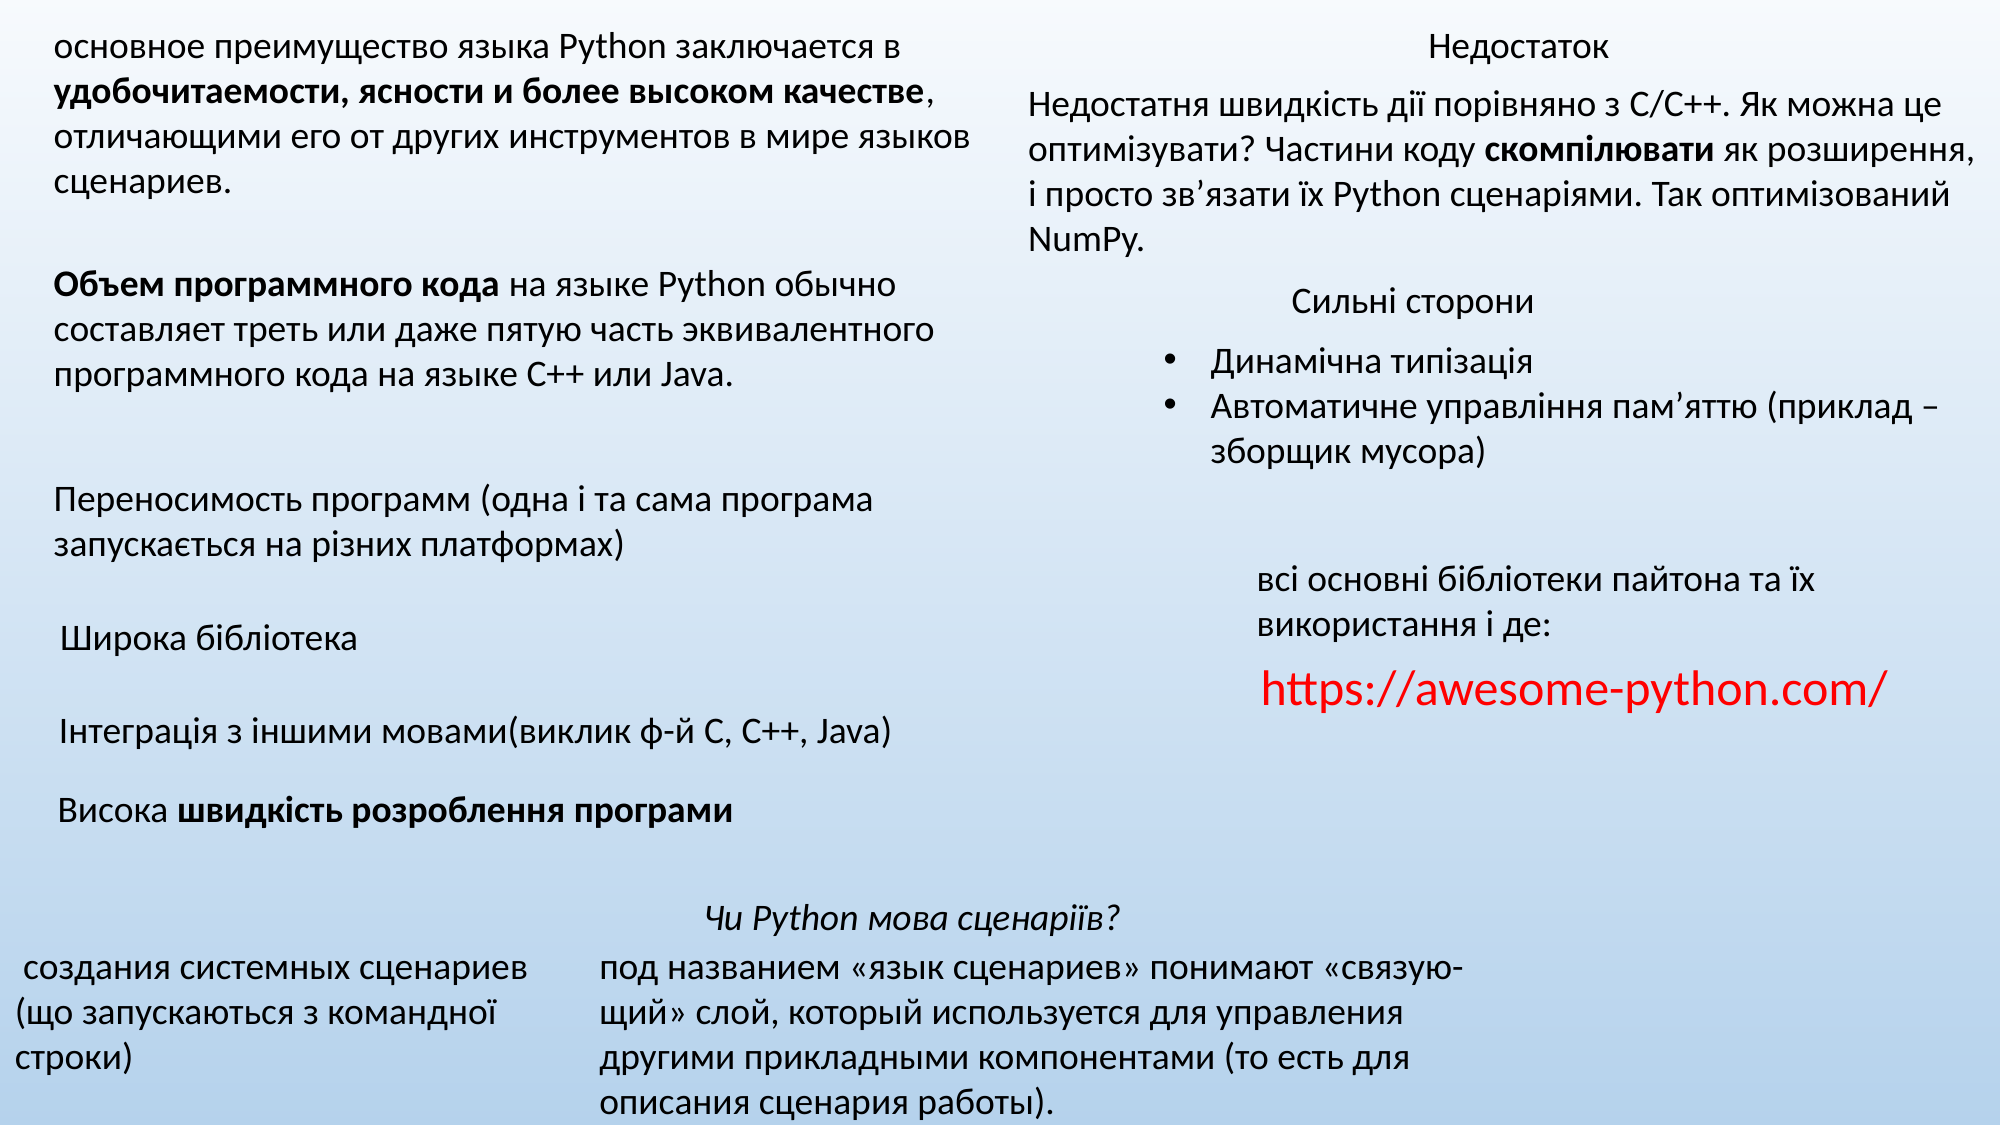

основное преимущество языка Python заключается в удобочитаемости, ясности и более высоком качестве, отличающими его от других инструментов в мире языков сценариев.
Недостаток
Недостатня швидкість дії порівняно з C/C++. Як можна це оптимізувати? Частини коду скомпілювати як розширення, і просто звʼязати їх Python сценаріями. Так оптимізований NumPy.
Объем программного кода на языке Python обычно составляет треть или даже пятую часть эквивалентного программного кода на языке C++ или Java.
Сильні сторони
Динамічна типізація
Автоматичне управління памʼяттю (приклад – зборщик мусора)
Переносимость программ (одна і та сама програма запускається на різних платформах)
всі основні бібліотеки пайтона та їх використання і де:
Широка бібліотека
https://awesome-python.com/
Інтеграція з іншими мовами(виклик ф-й C, C++, Java)
Висока швидкість розроблення програми
Чи Python мова сценаріїв?
 создания системных сценариев (що запускаються з командної строки)
под названием «язык сценариев» понимают «связую-
щий» слой, который используется для управления другими прикладными компонентами (то есть для описания сценария работы).